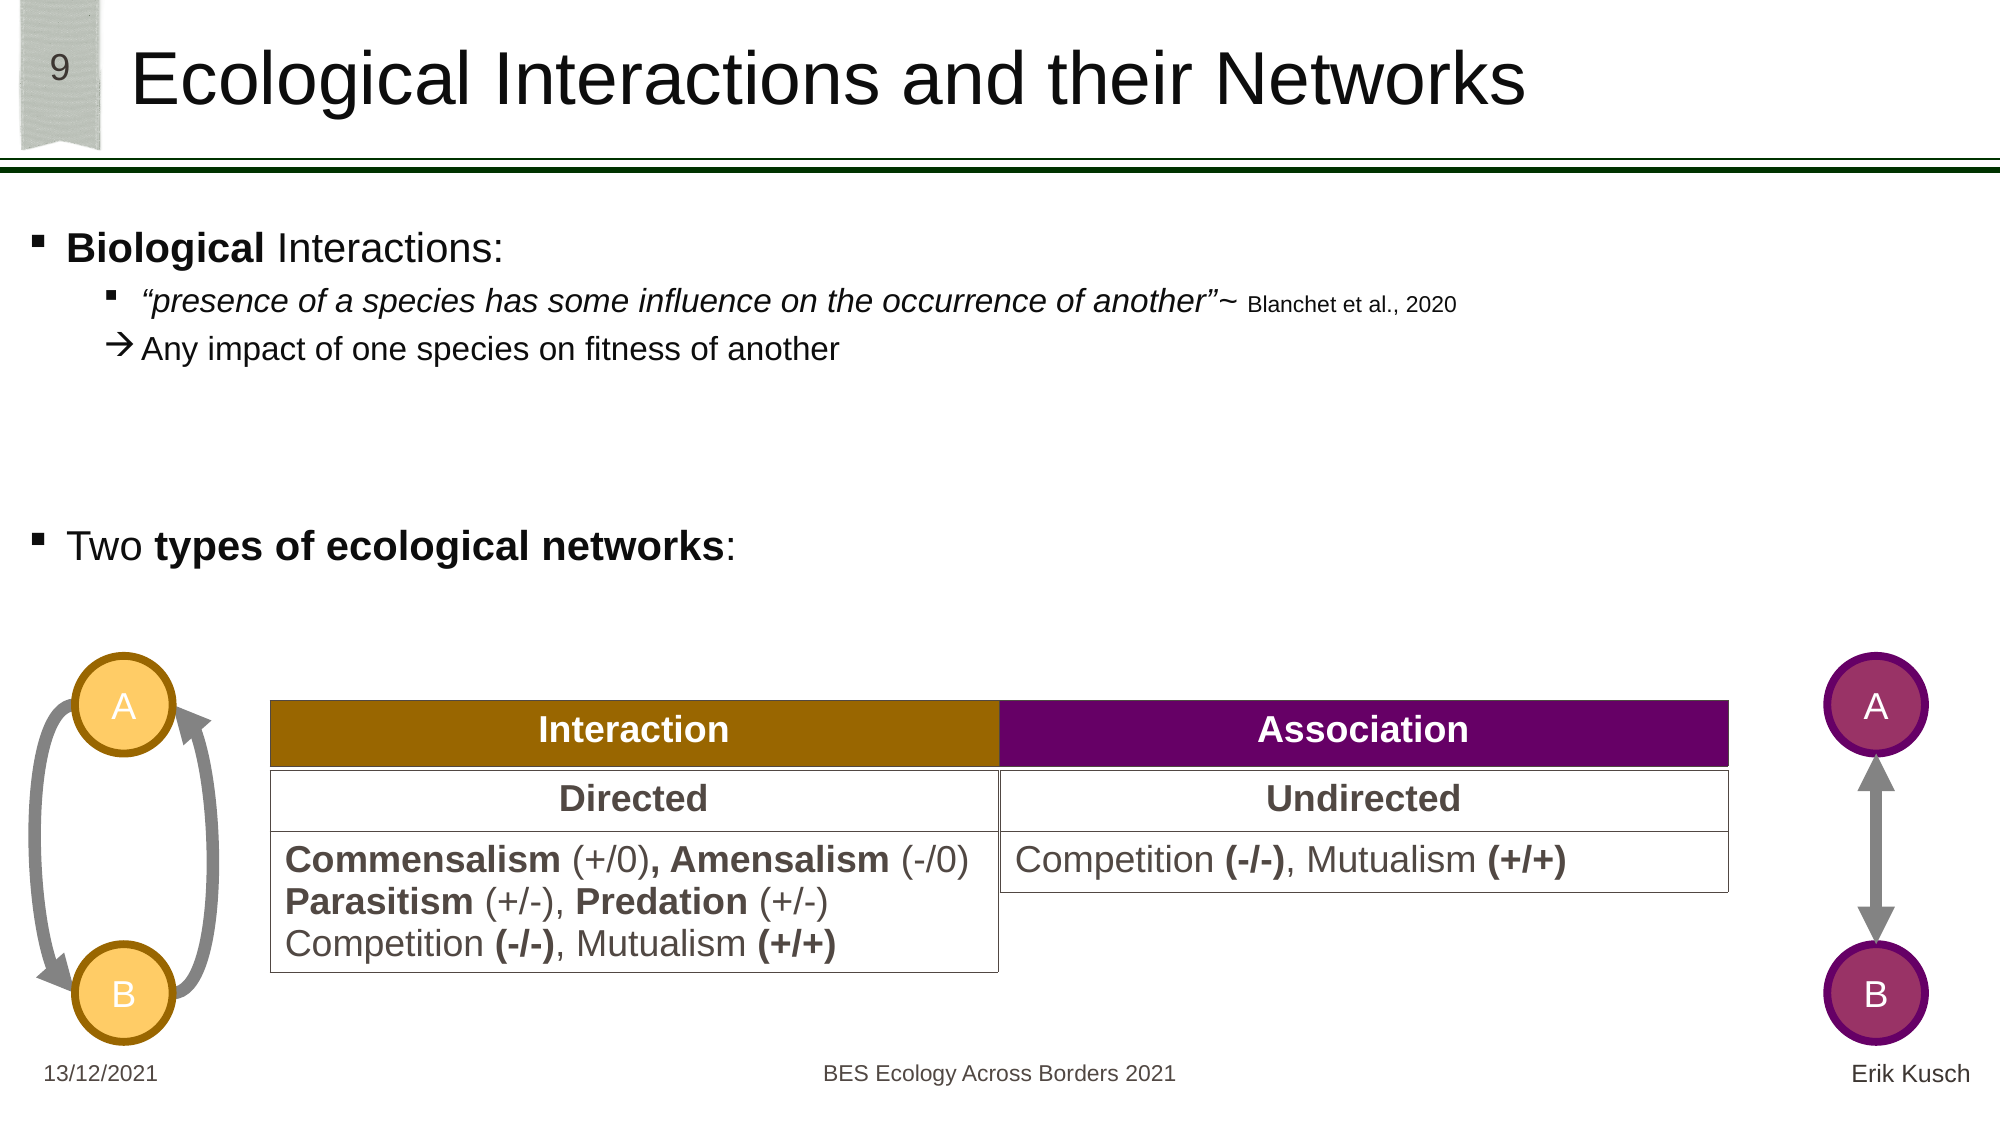

# Ecological Interactions and their Networks
Biological Interactions:
“presence of a species has some influence on the occurrence of another”~ Blanchet et al., 2020
Any impact of one species on fitness of another

Two types of ecological networks:

A
A
| Interaction | Association |
| --- | --- |
| Directed |
| --- |
| Commensalism (+/0), Amensalism (-/0) Parasitism (+/-), Predation (+/-) Competition (-/-), Mutualism (+/+) |
| Undirected |
| --- |
| Competition (-/-), Mutualism (+/+) |
B
B
BES Ecology Across Borders 2021
13/12/2021